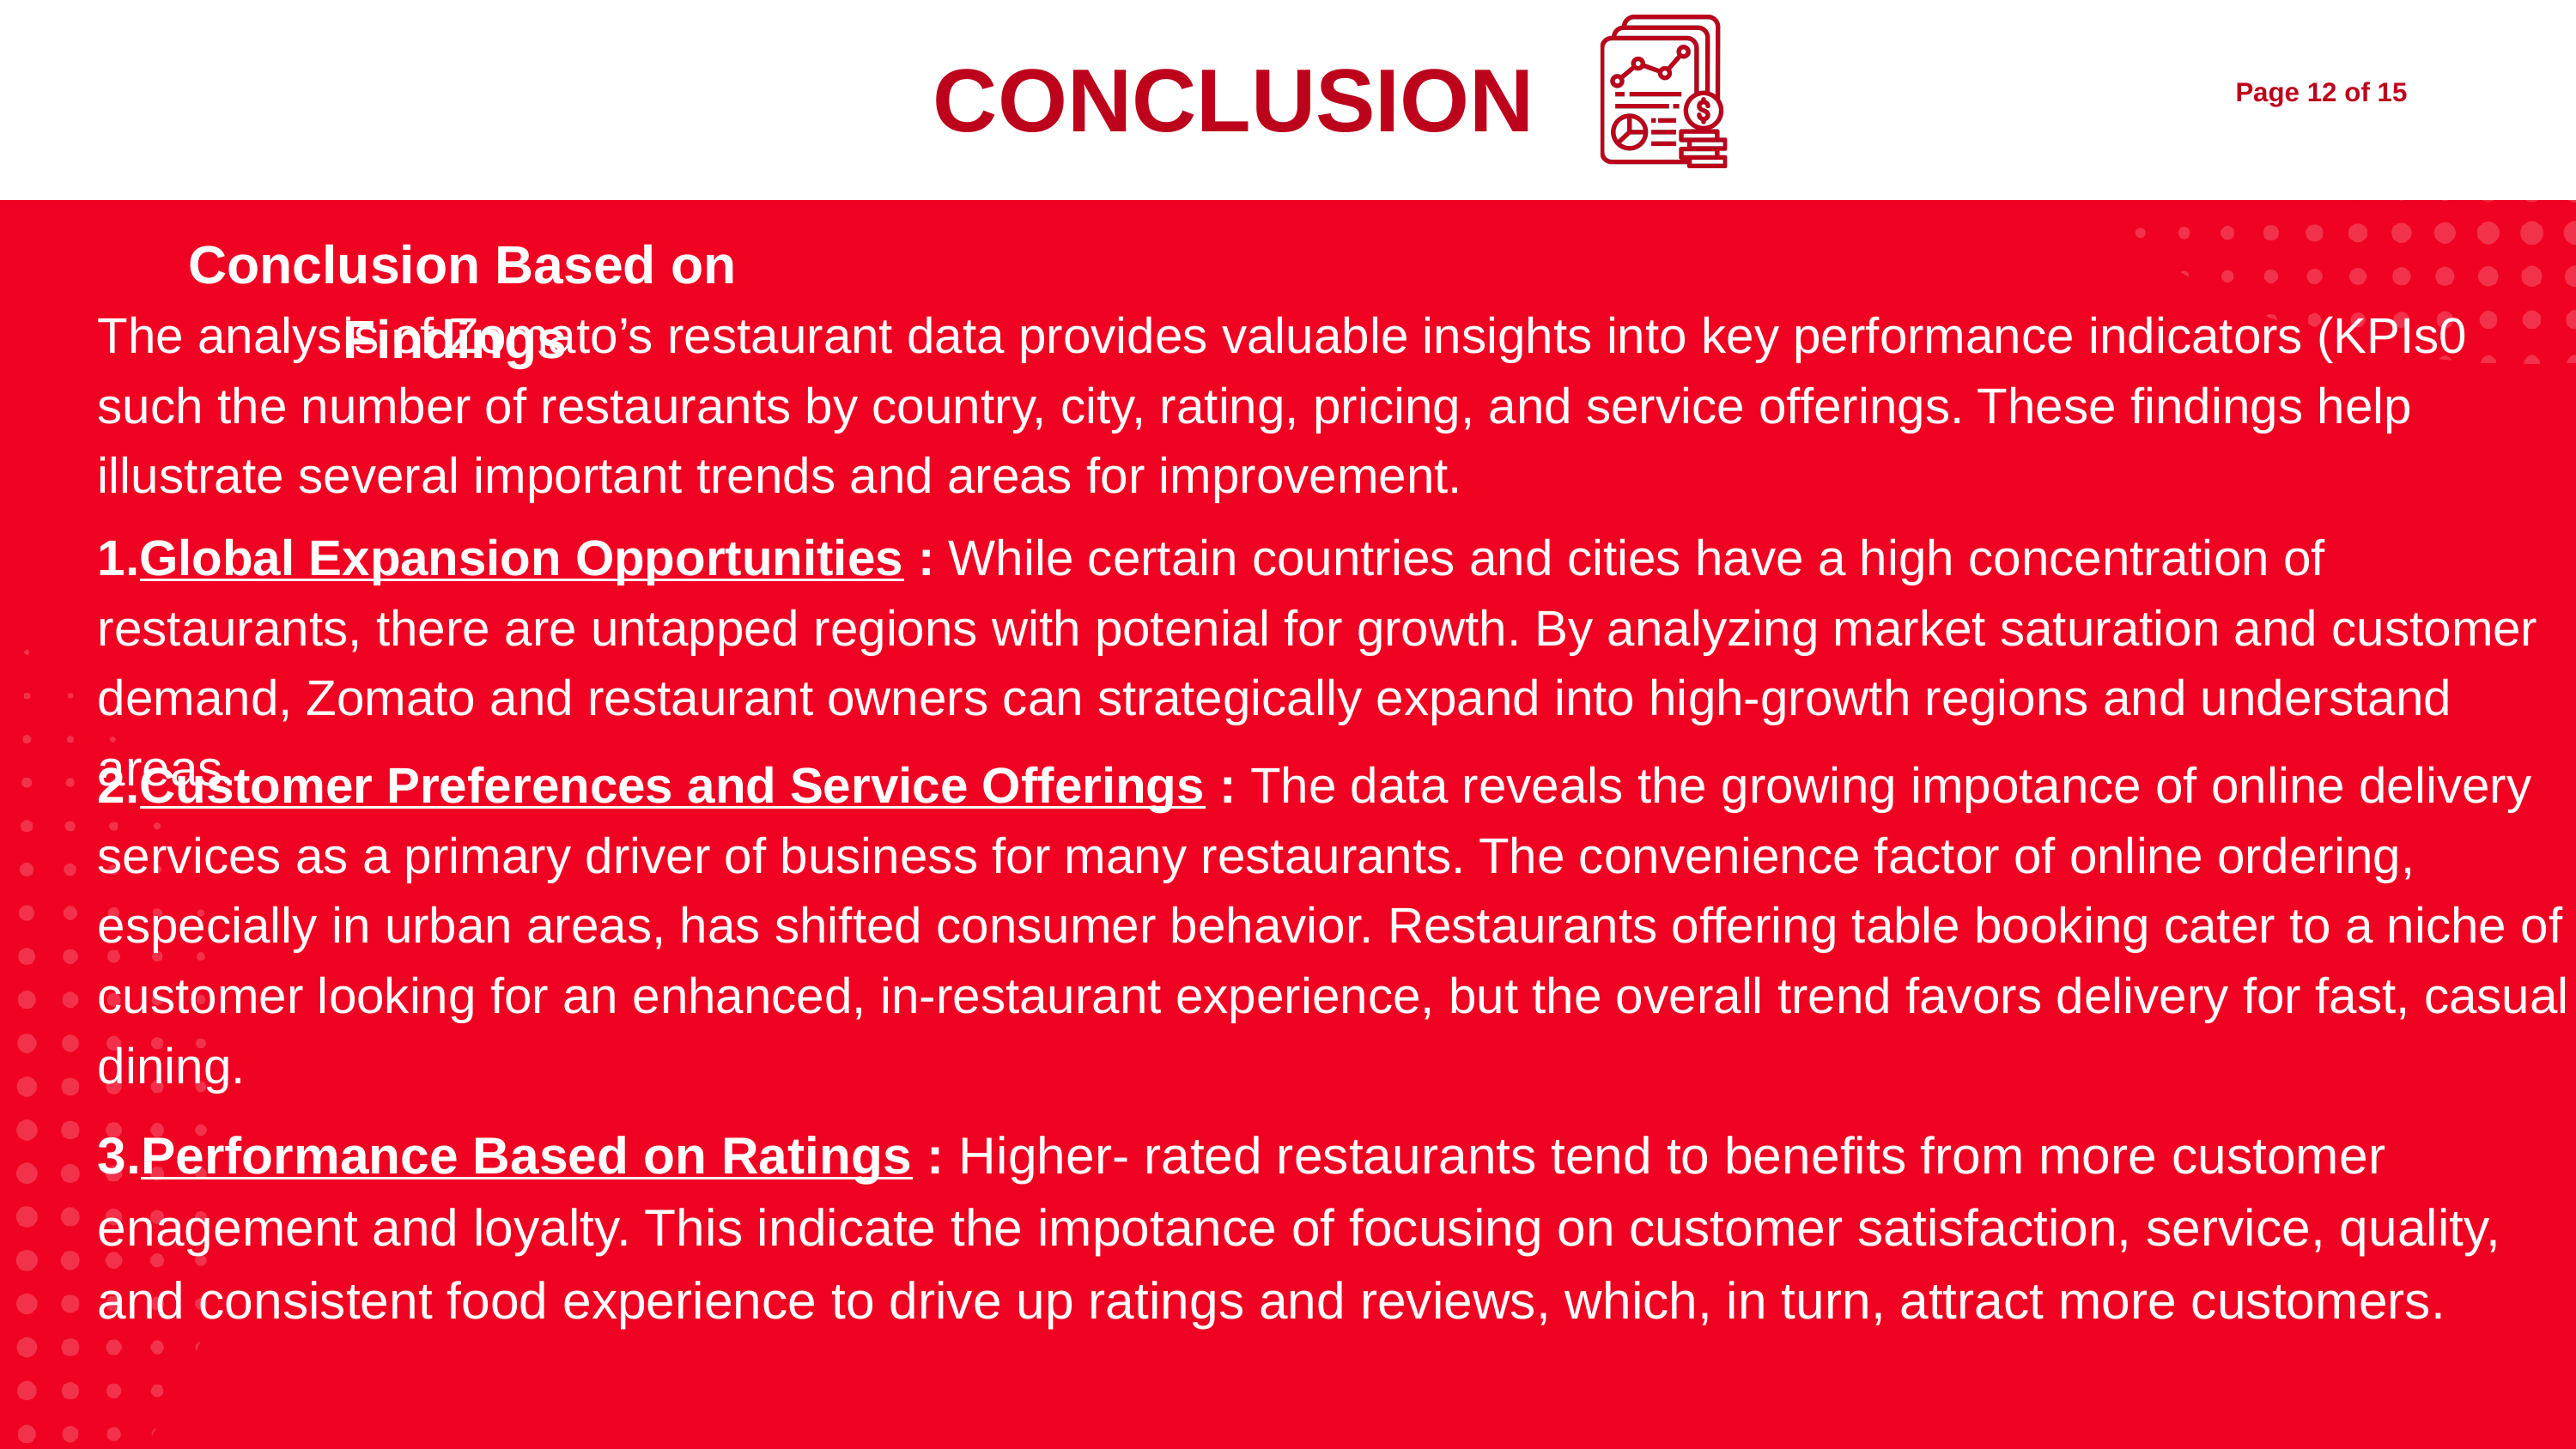

CONCLUSION
Page 12 of 15
Conclusion Based on Findings
The analysis of Zomato’s restaurant data provides valuable insights into key performance indicators (KPIs0 such the number of restaurants by country, city, rating, pricing, and service offerings. These findings help illustrate several important trends and areas for improvement.

1.Global Expansion Opportunities : While certain countries and cities have a high concentration of restaurants, there are untapped regions with potenial for growth. By analyzing market saturation and customer demand, Zomato and restaurant owners can strategically expand into high-growth regions and understand areas.

2.Customer Preferences and Service Offerings : The data reveals the growing impotance of online delivery services as a primary driver of business for many restaurants. The convenience factor of online ordering, especially in urban areas, has shifted consumer behavior. Restaurants offering table booking cater to a niche of customer looking for an enhanced, in-restaurant experience, but the overall trend favors delivery for fast, casual dining.
3.Performance Based on Ratings : Higher- rated restaurants tend to benefits from more customer enagement and loyalty. This indicate the impotance of focusing on customer satisfaction, service, quality, and consistent food experience to drive up ratings and reviews, which, in turn, attract more customers.